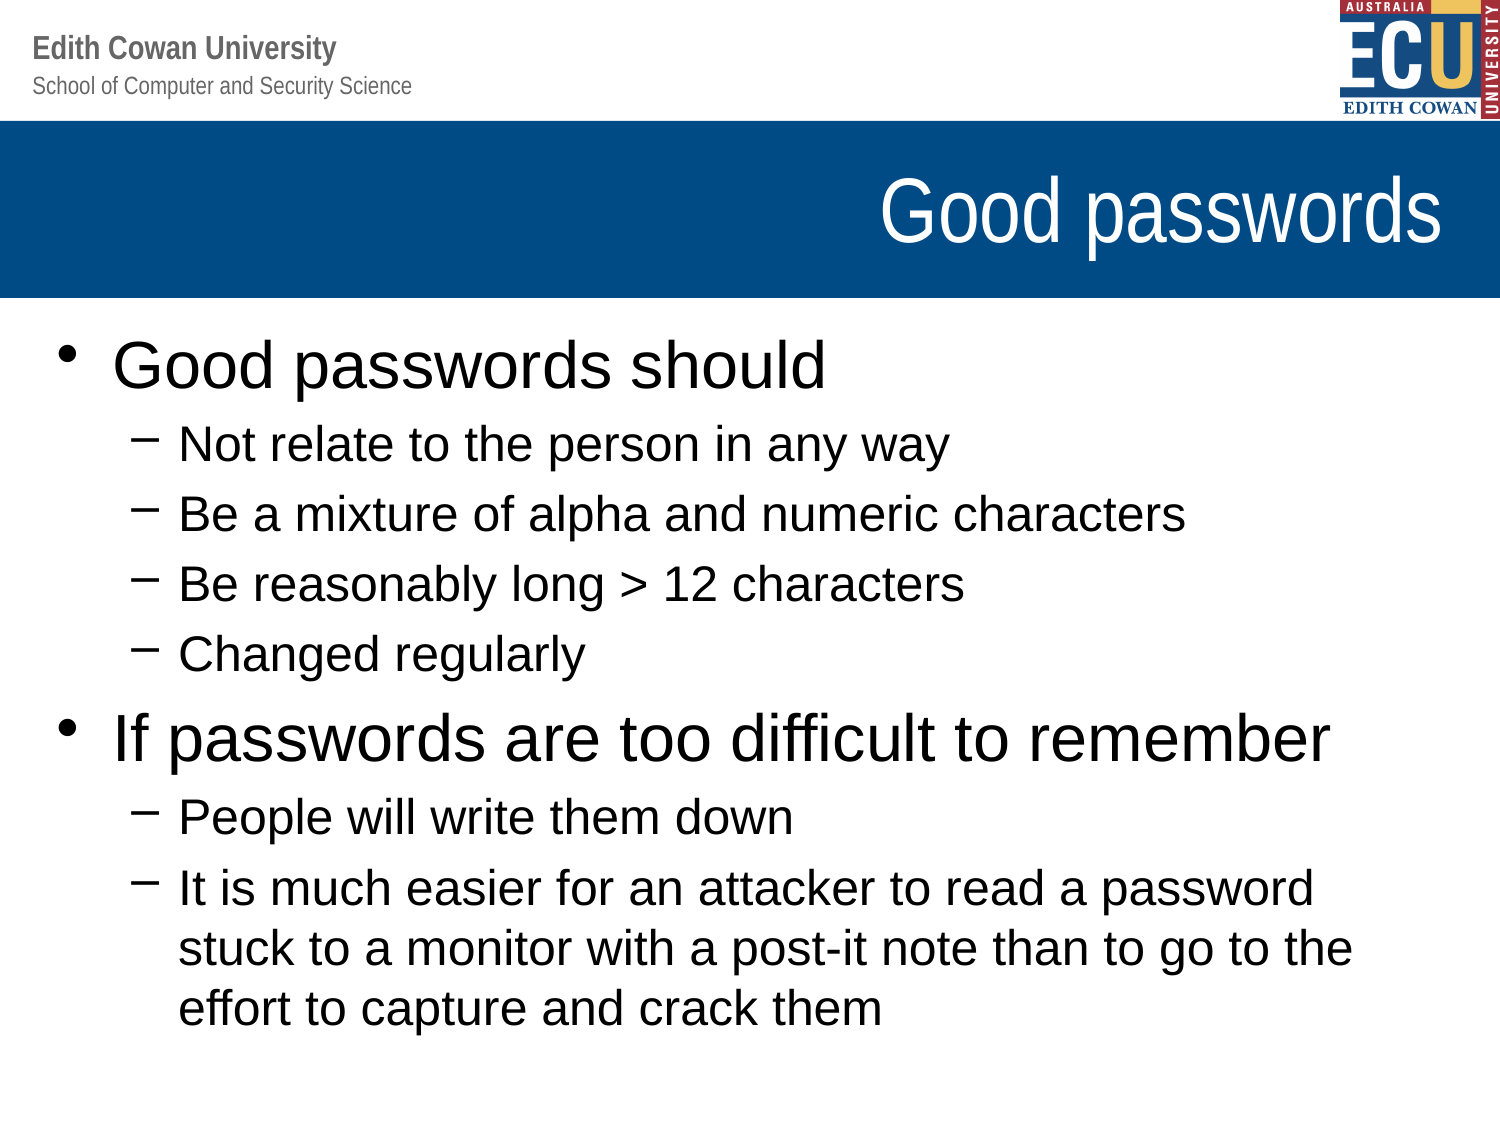

# Good passwords
Good passwords should
Not relate to the person in any way
Be a mixture of alpha and numeric characters
Be reasonably long > 12 characters
Changed regularly
If passwords are too difficult to remember
People will write them down
It is much easier for an attacker to read a password stuck to a monitor with a post-it note than to go to the effort to capture and crack them